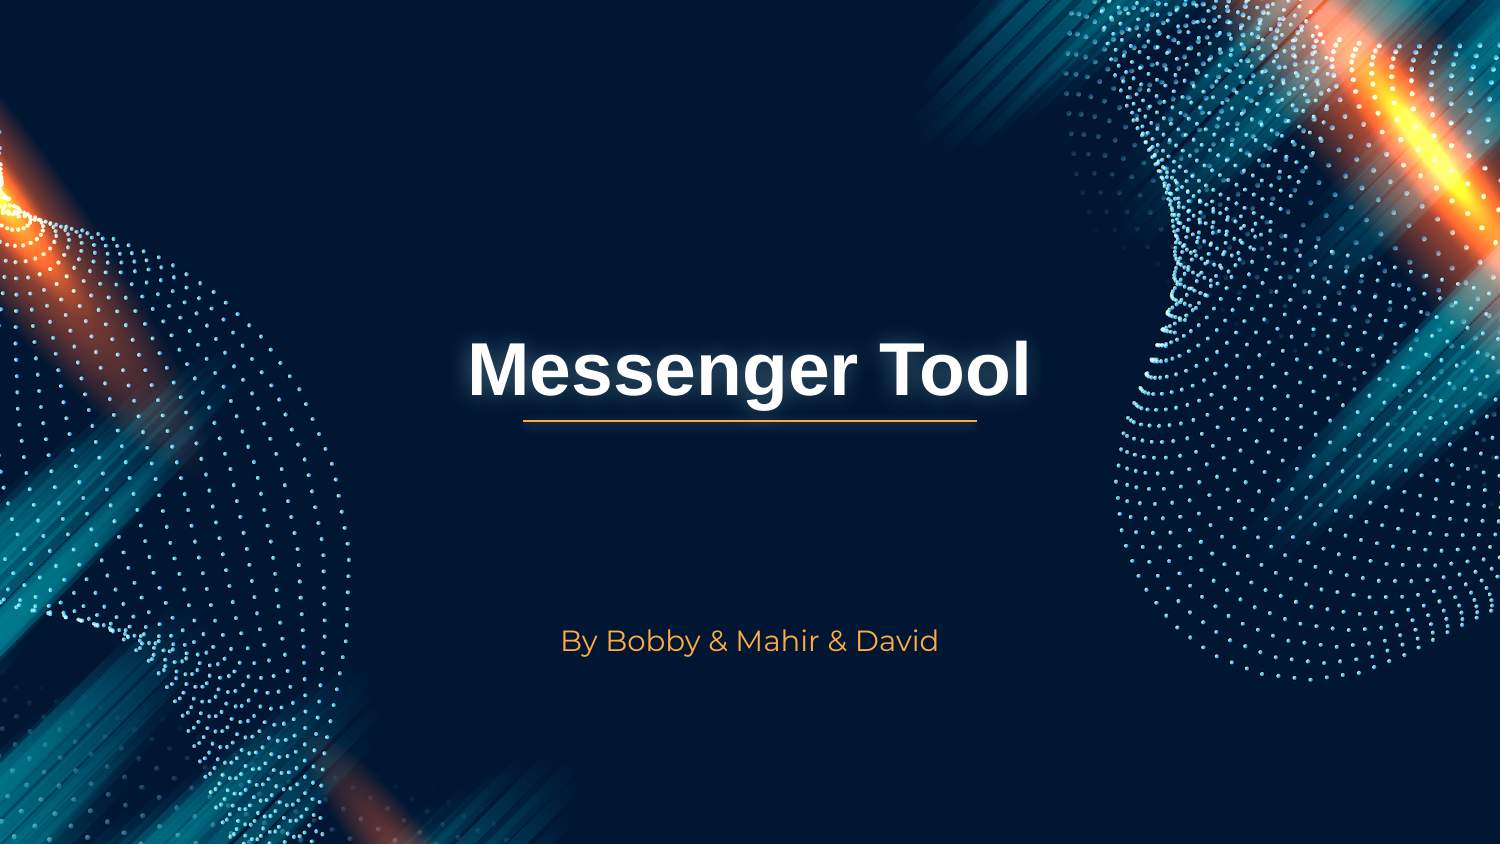

# Messenger Tool
By Bobby & Mahir & David